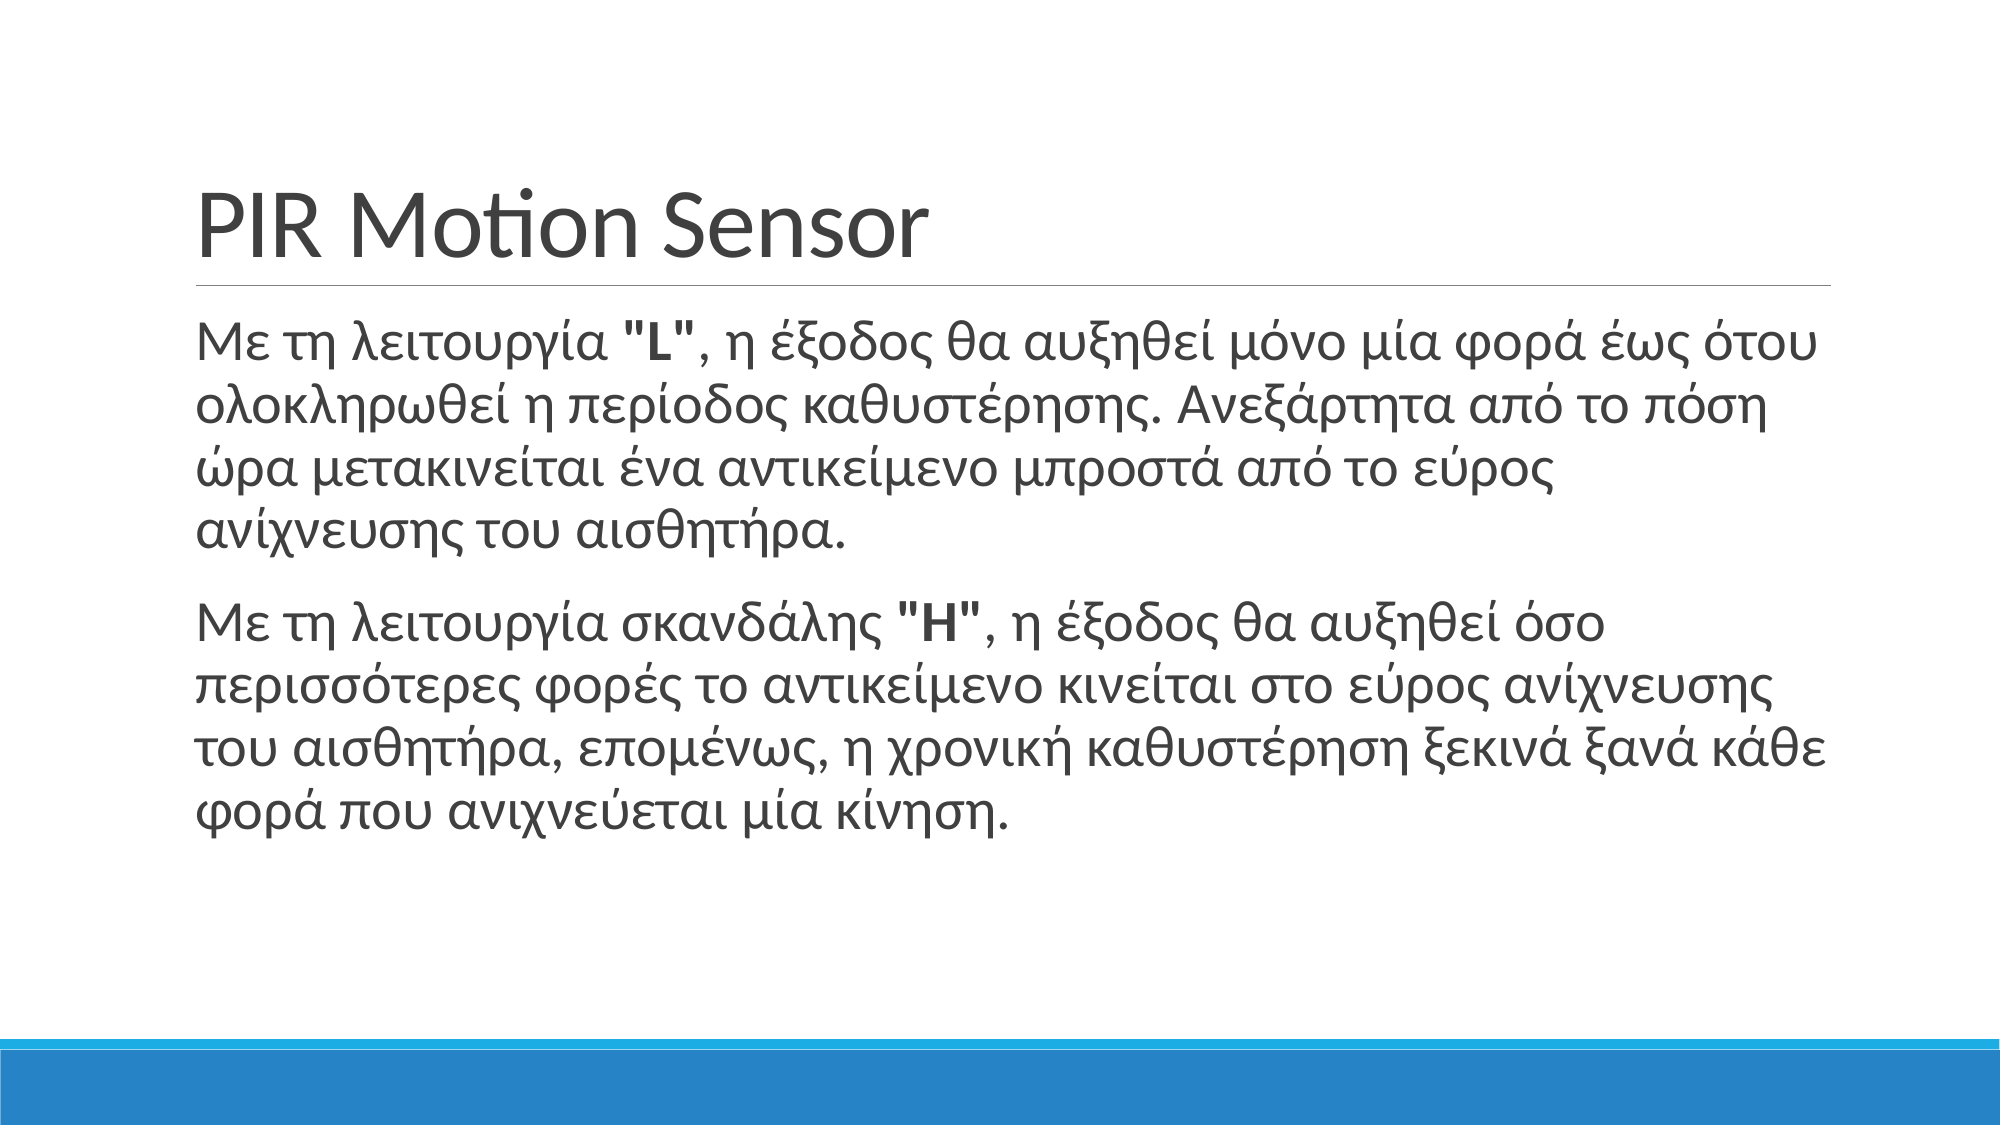

# PIR Motion Sensor
Με τη λειτουργία "L", η έξοδος θα αυξηθεί μόνο μία φορά έως ότου ολοκληρωθεί η περίοδος καθυστέρησης. Ανεξάρτητα από το πόση ώρα μετακινείται ένα αντικείμενο μπροστά από το εύρος ανίχνευσης του αισθητήρα.
Με τη λειτουργία σκανδάλης "H", η έξοδος θα αυξηθεί όσο περισσότερες φορές το αντικείμενο κινείται στο εύρος ανίχνευσης του αισθητήρα, επομένως, η χρονική καθυστέρηση ξεκινά ξανά κάθε φορά που ανιχνεύεται μία κίνηση.